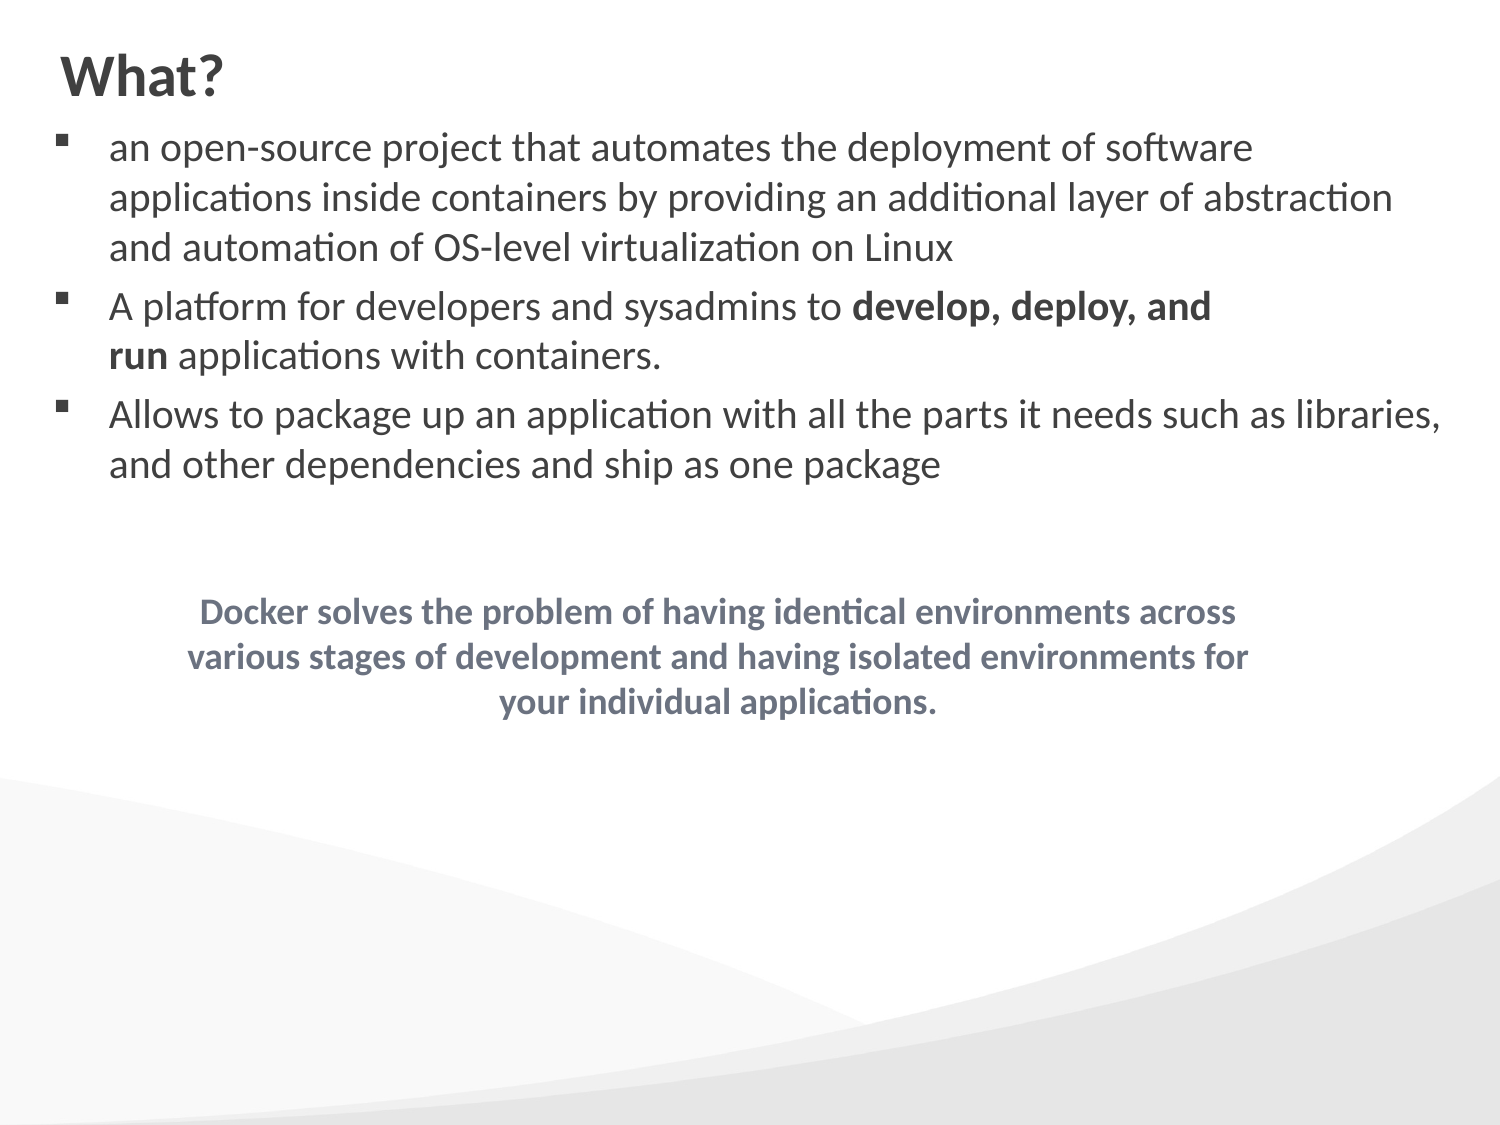

# What?
an open-source project that automates the deployment of software applications inside containers by providing an additional layer of abstraction and automation of OS-level virtualization on Linux
A platform for developers and sysadmins to develop, deploy, and run applications with containers.
Allows to package up an application with all the parts it needs such as libraries, and other dependencies and ship as one package

Docker solves the problem of having identical environments across various stages of development and having isolated environments for your individual applications.